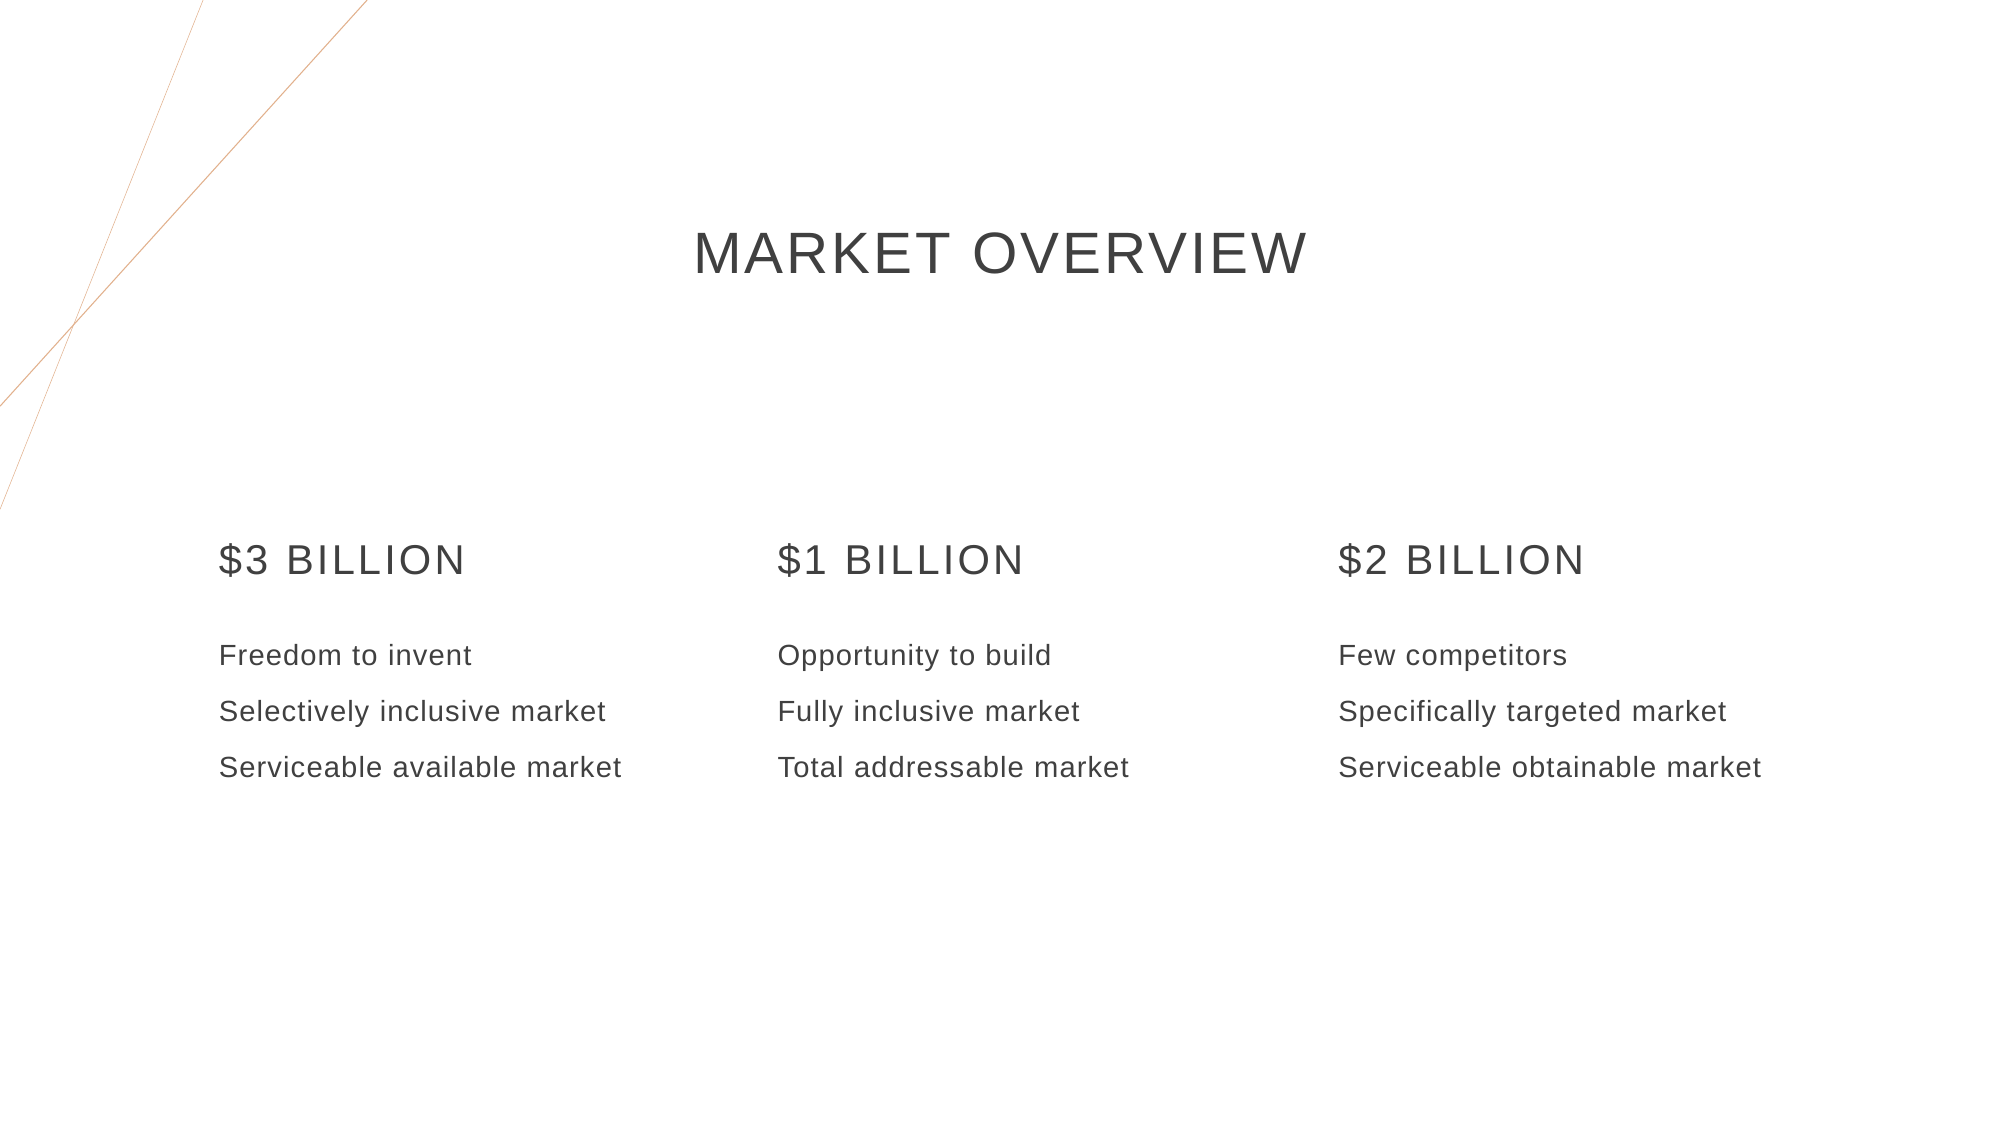

# MARKET OVERVIEW
$3 Billion
$1 Billion
$2 Billion
Freedom to invent
Selectively inclusive market
Serviceable available market

Opportunity to build
Fully inclusive market
Total addressable market
Few competitors
Specifically targeted market
Serviceable obtainable market